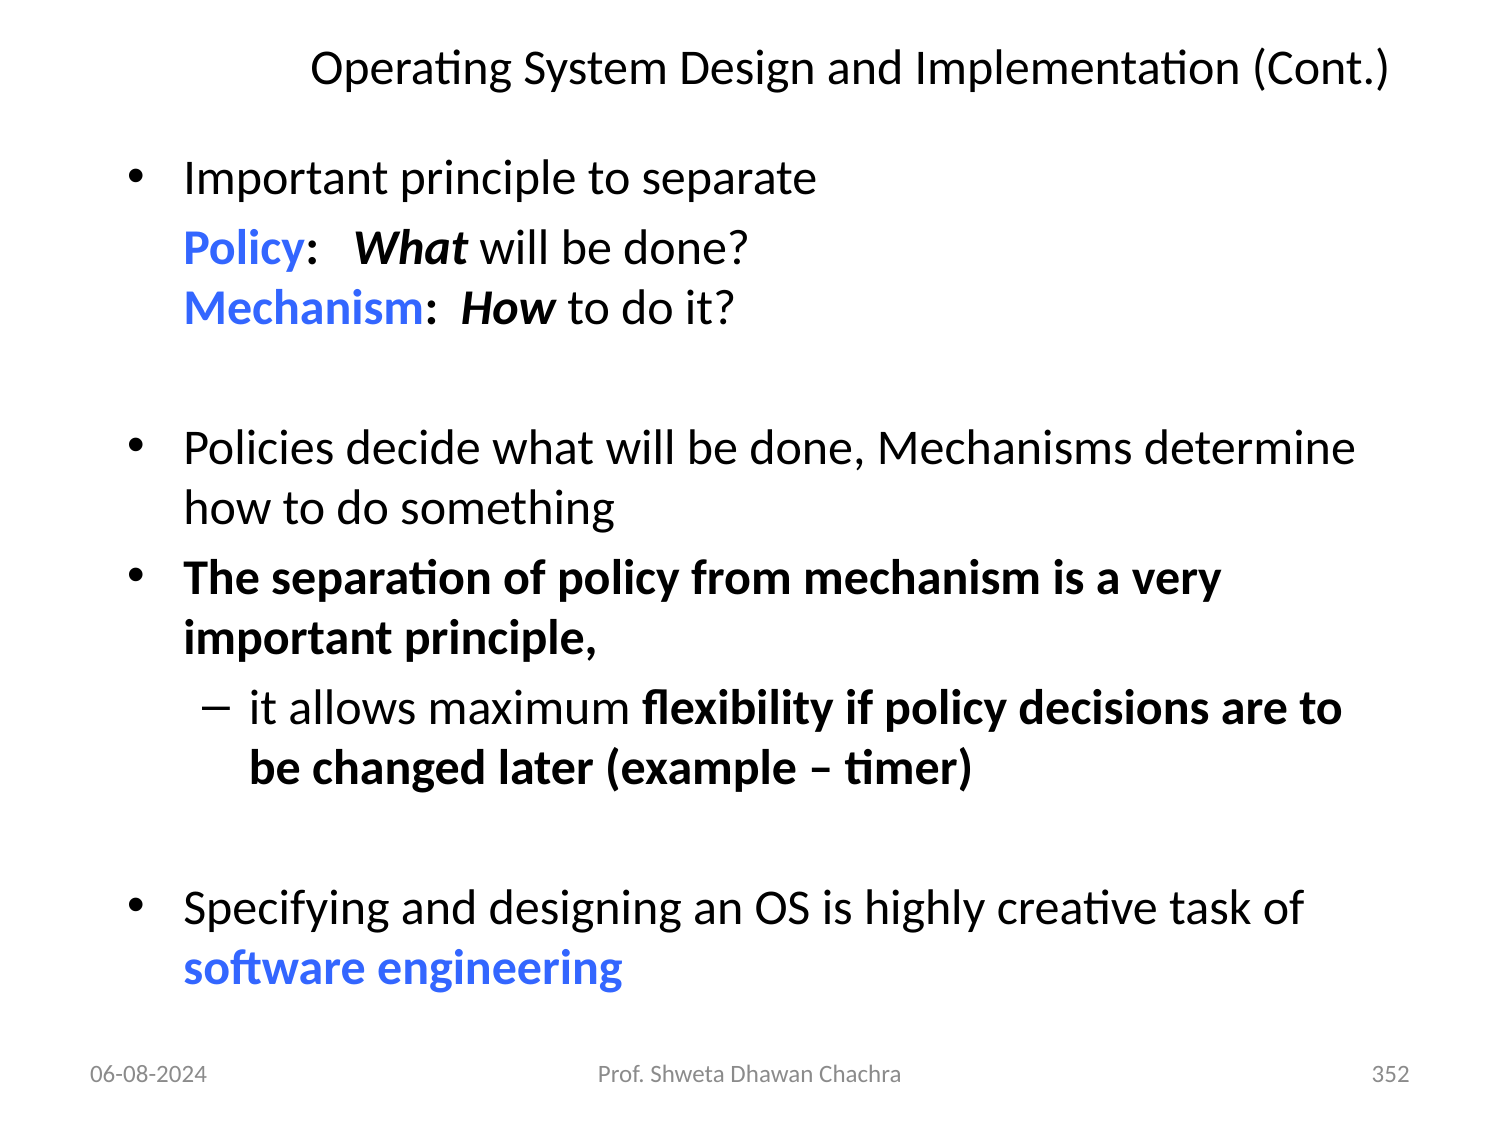

# Operating System Design and Implementation (Cont.)
Important principle to separate
	Policy:   What will be done?
Mechanism:  How to do it?

Policies decide what will be done, Mechanisms determine how to do something
The separation of policy from mechanism is a very important principle,
it allows maximum flexibility if policy decisions are to be changed later (example – timer)

Specifying and designing an OS is highly creative task of software engineering

06-08-2024
Prof. Shweta Dhawan Chachra
352